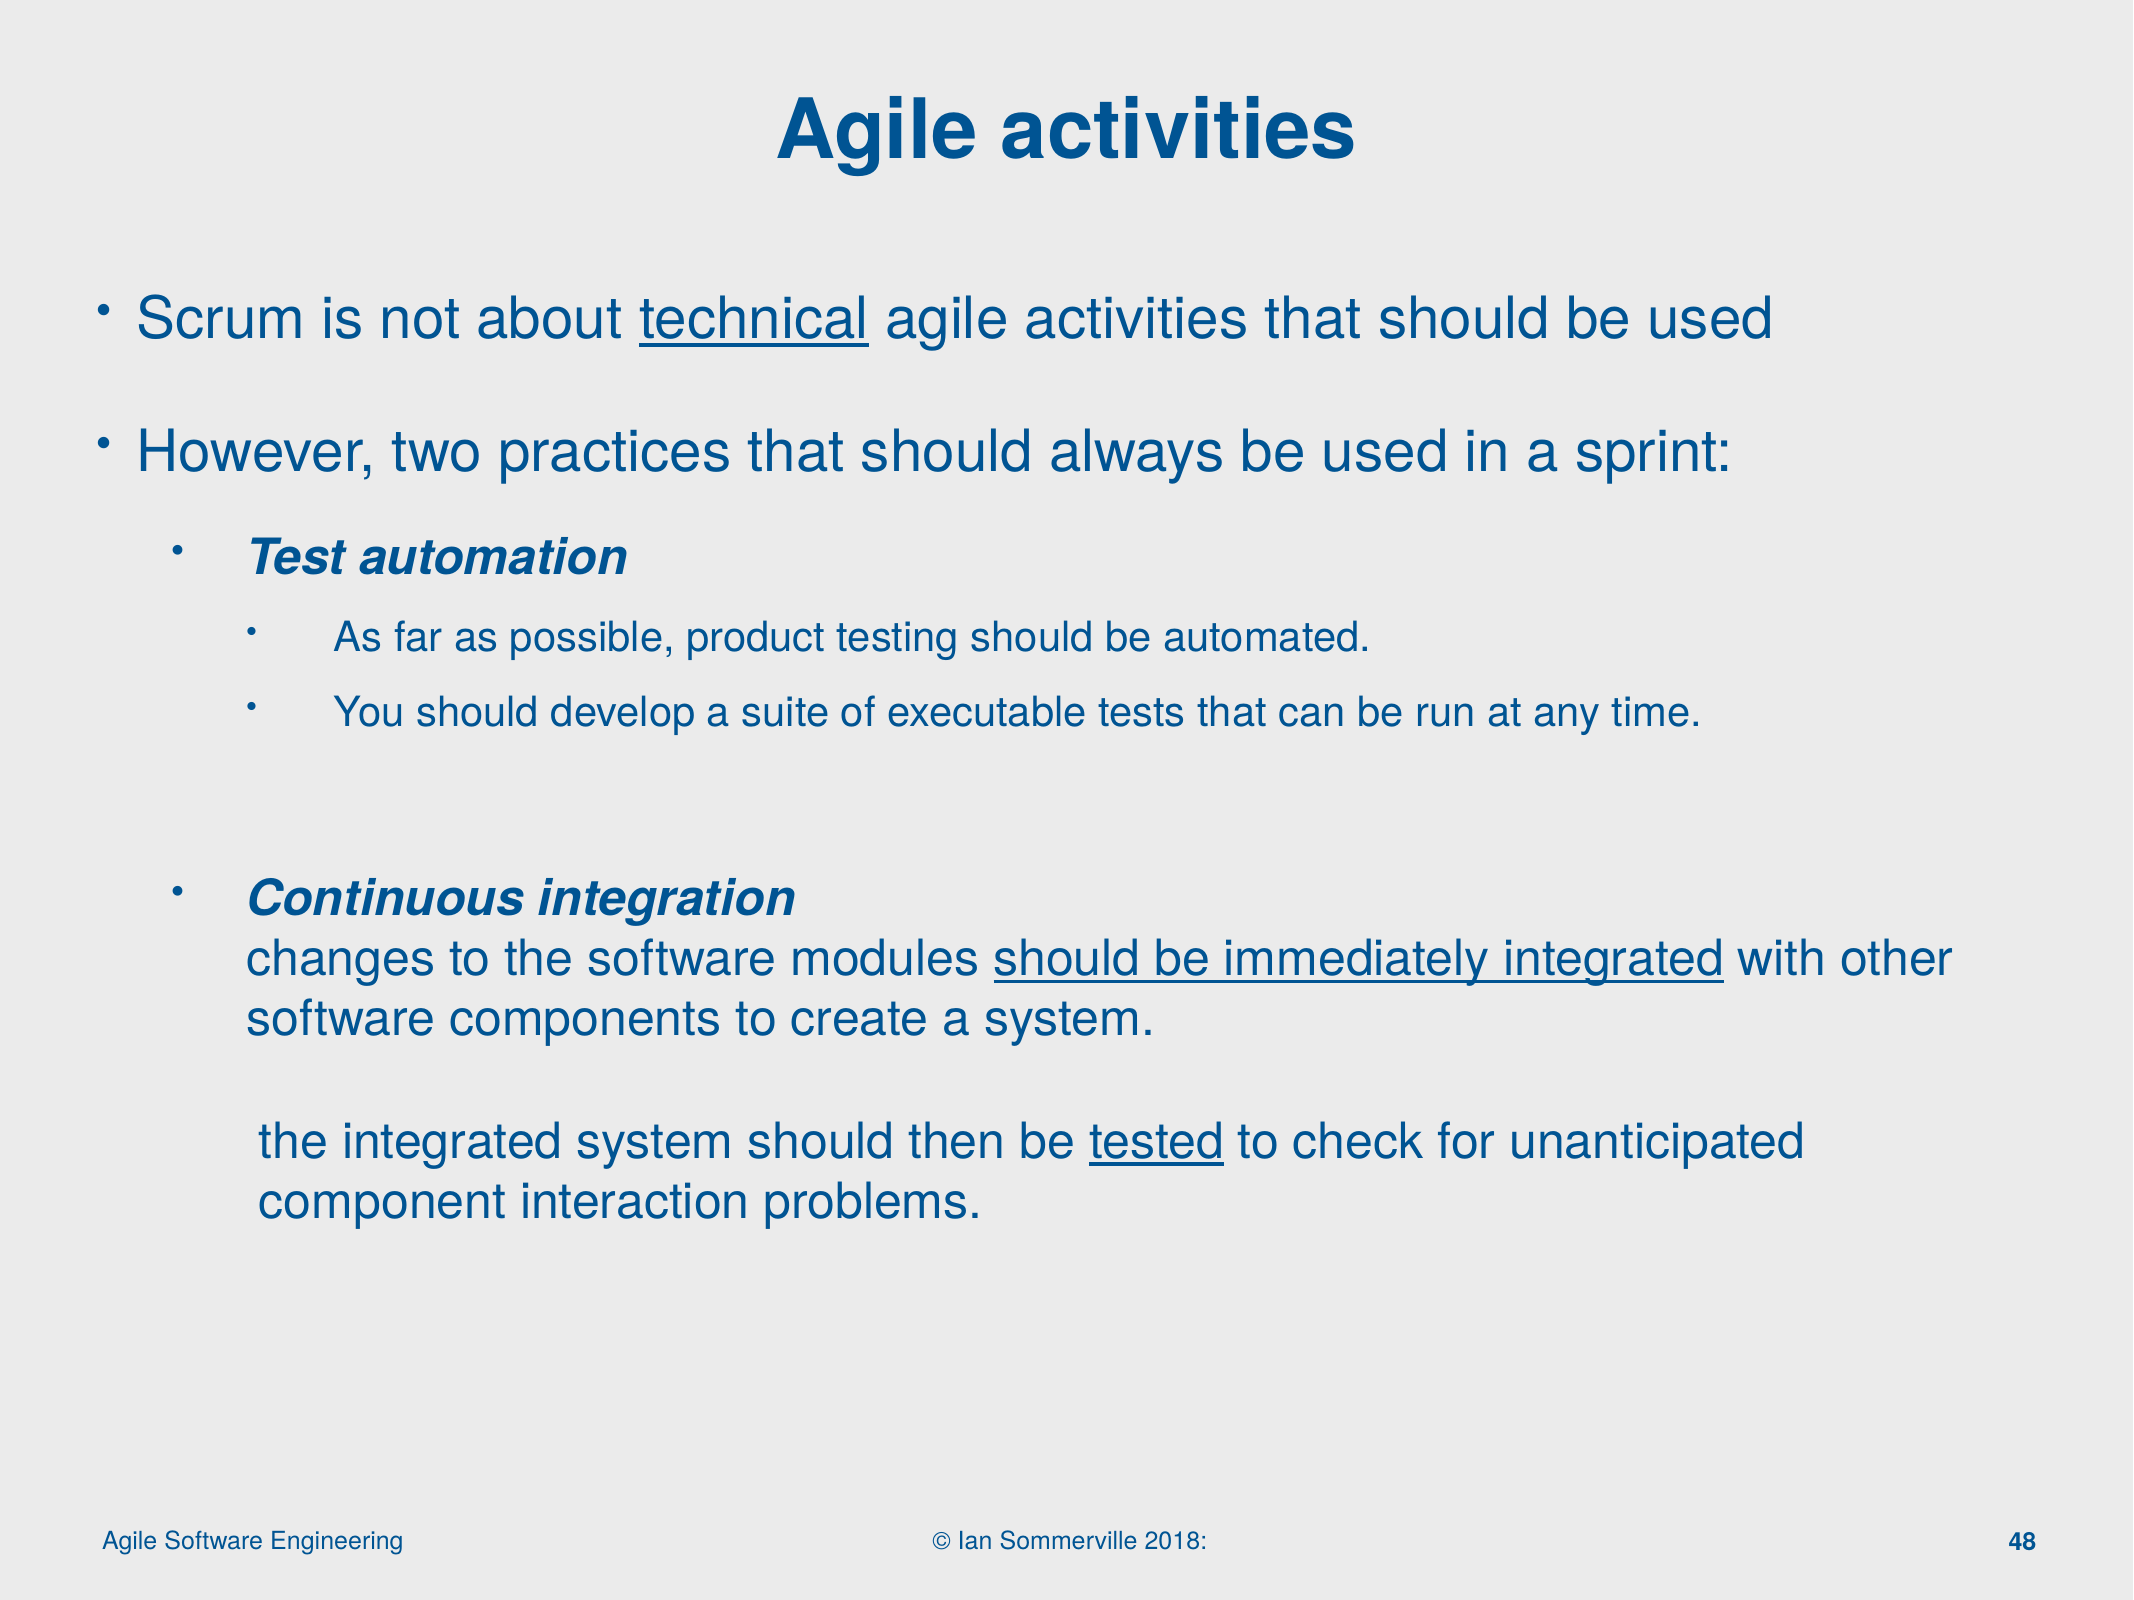

# Agile activities
Scrum is not about technical agile activities that should be used
However, two practices that should always be used in a sprint:
Test automation
As far as possible, product testing should be automated.
You should develop a suite of executable tests that can be run at any time.

Continuous integration
changes to the software modules should be immediately integrated with other software components to create a system.
the integrated system should then be tested to check for unanticipated component interaction problems.
48